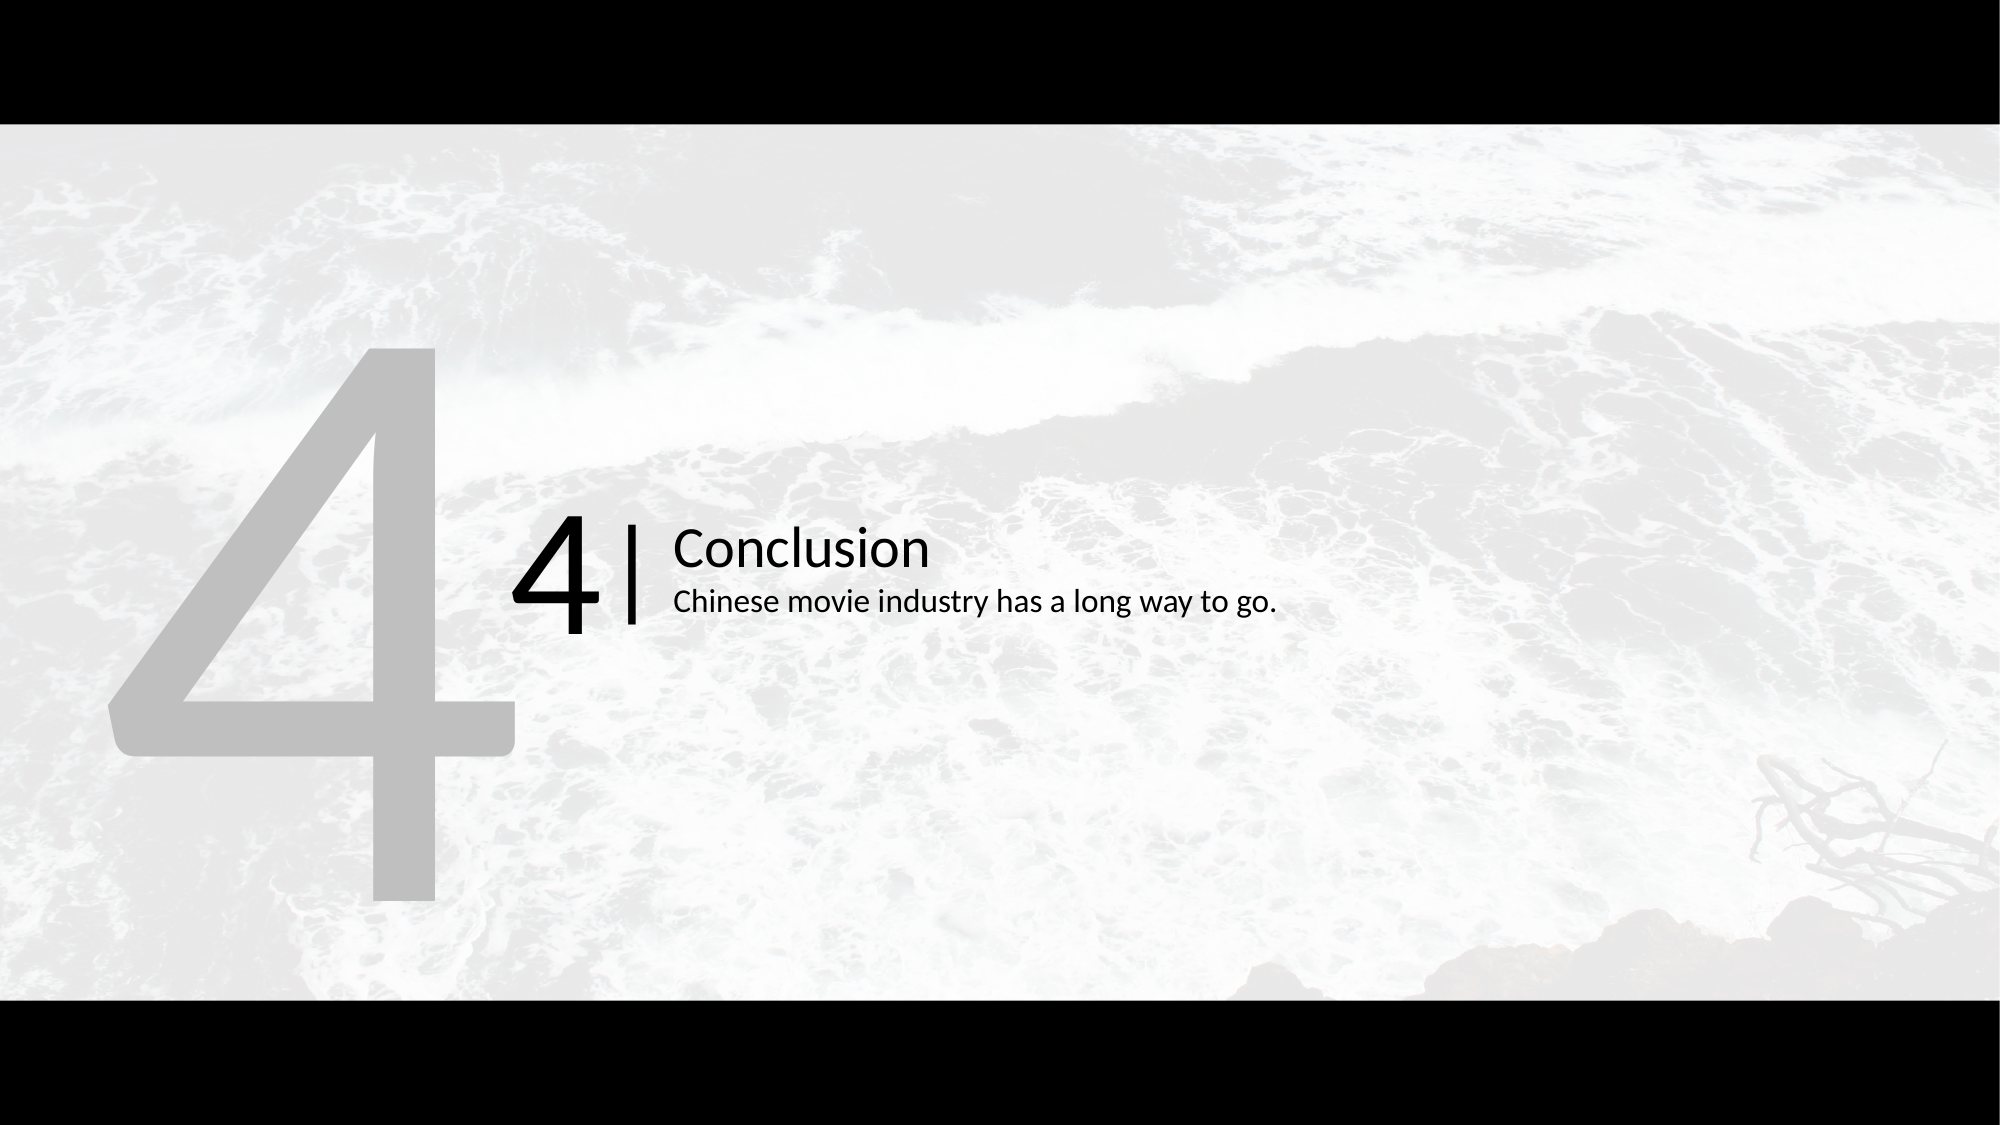

4
4
|
Conclusion
Chinese movie industry has a long way to go.